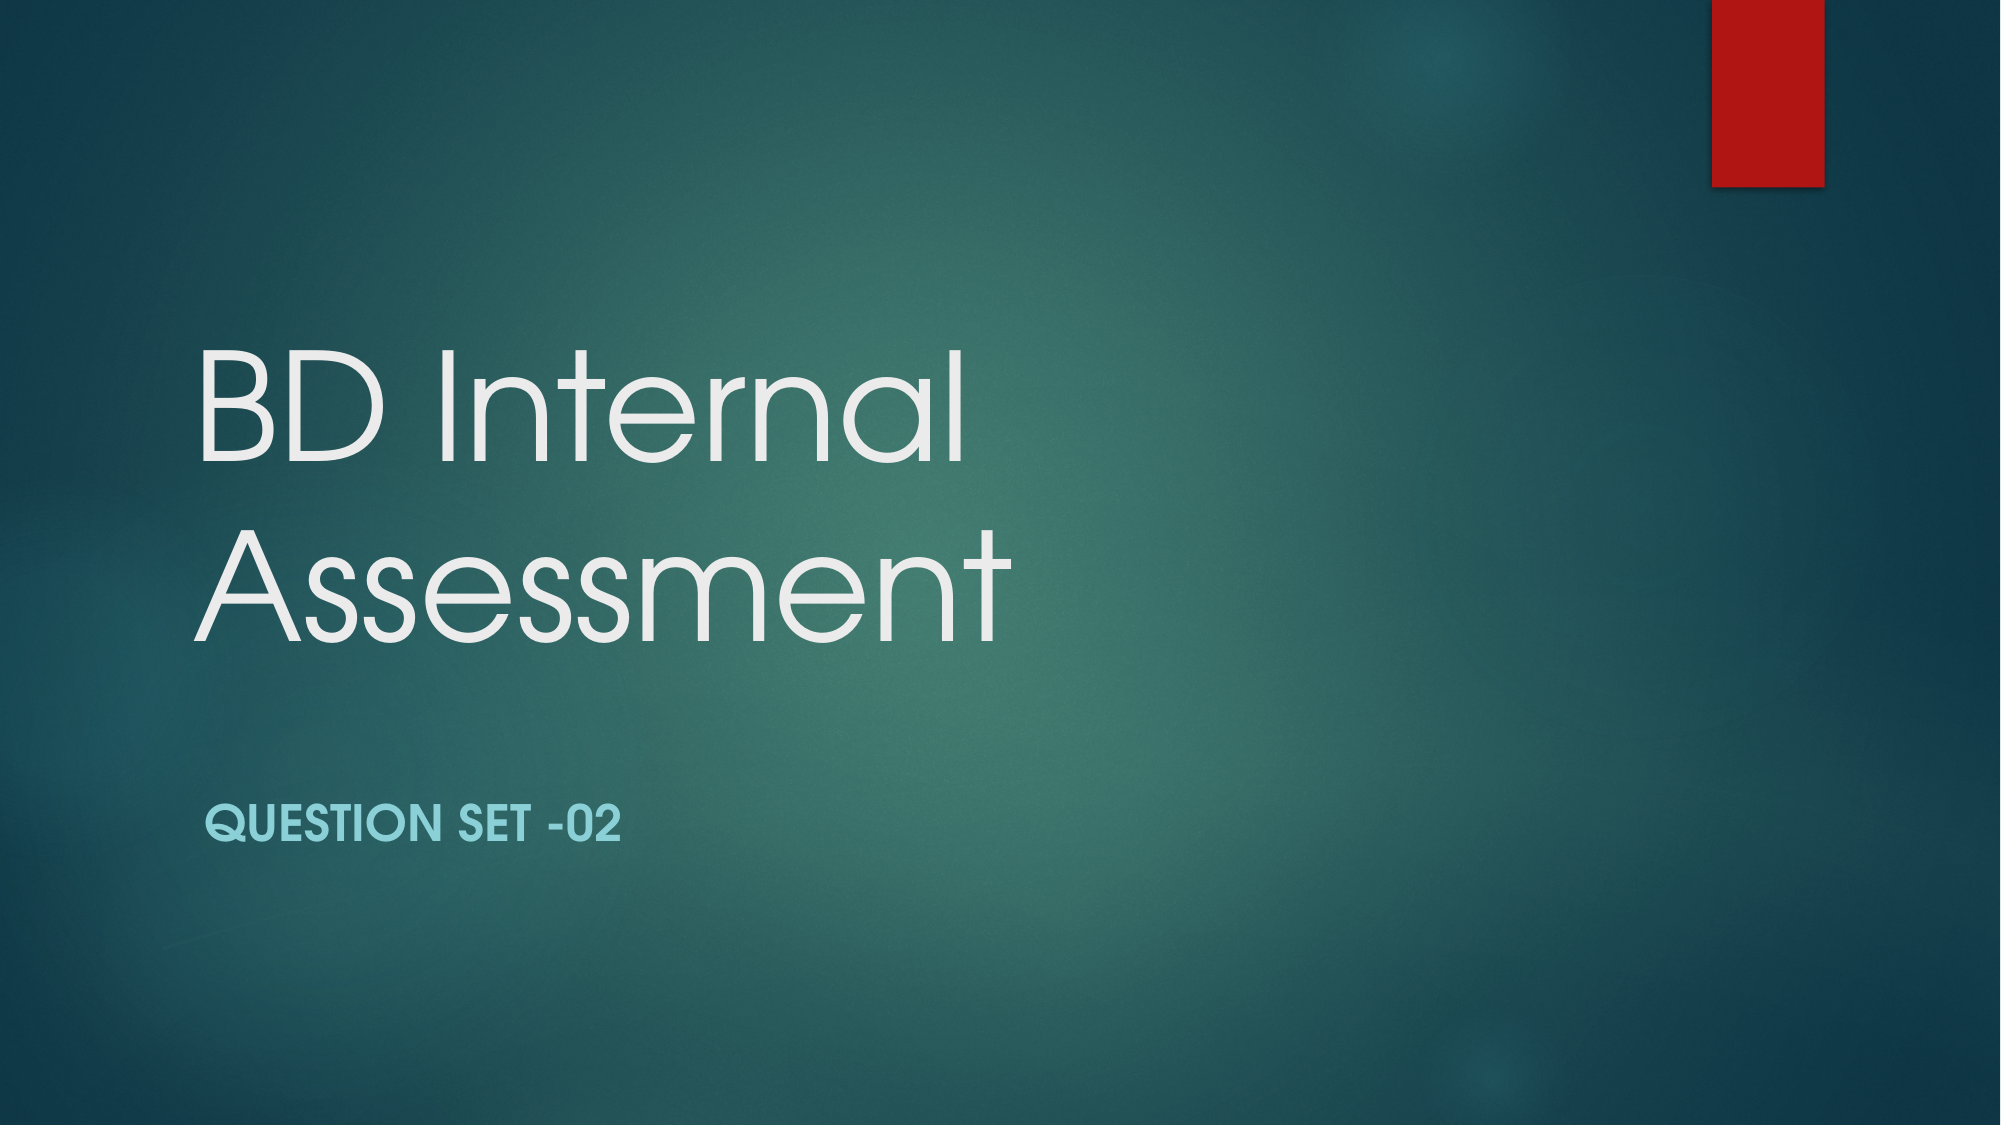

# BD Internal Assessment
Question set -02